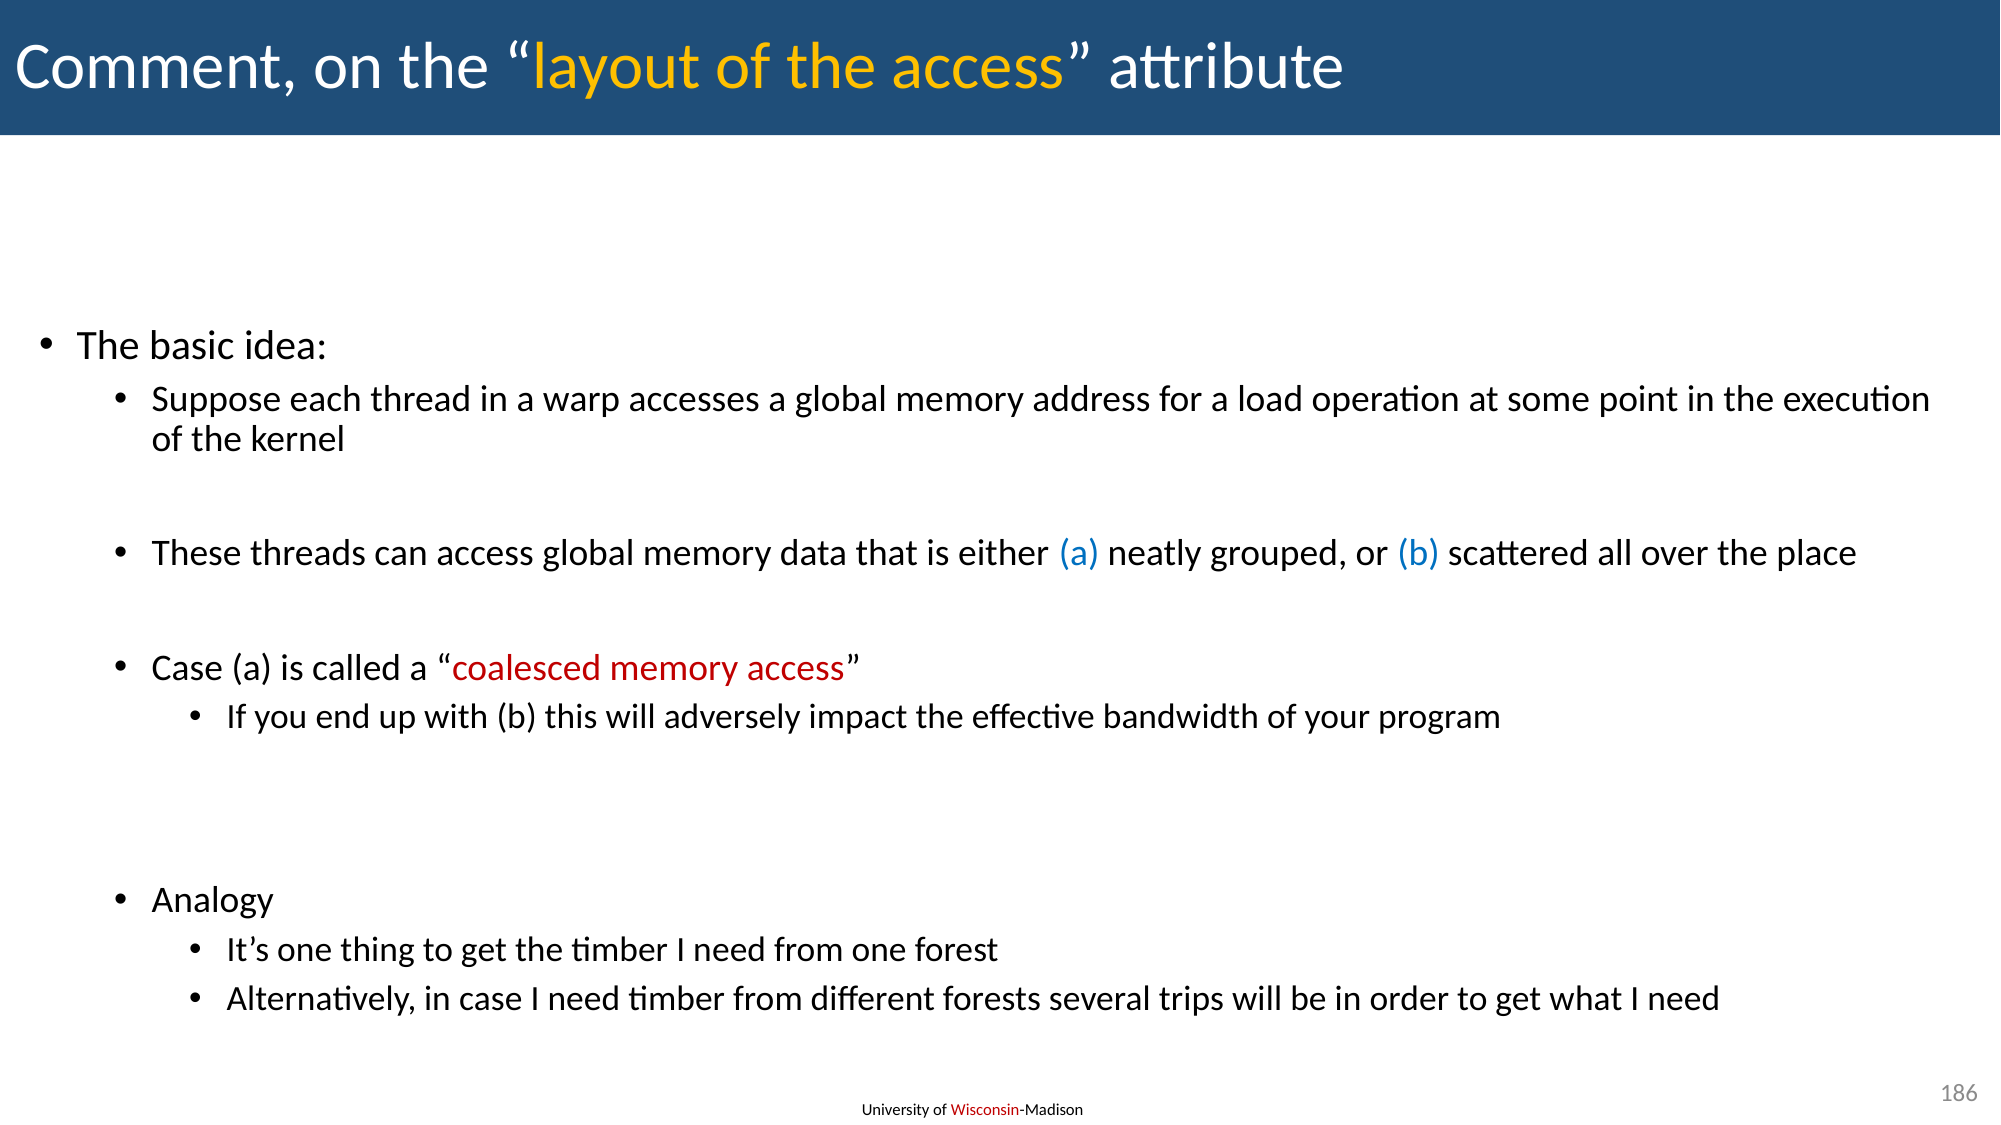

# Comment, on the “layout of the access” attribute

The basic idea:
Suppose each thread in a warp accesses a global memory address for a load operation at some point in the execution of the kernel

These threads can access global memory data that is either (a) neatly grouped, or (b) scattered all over the place

Case (a) is called a “coalesced memory access”
If you end up with (b) this will adversely impact the effective bandwidth of your program

Analogy
It’s one thing to get the timber I need from one forest
Alternatively, in case I need timber from different forests several trips will be in order to get what I need
186